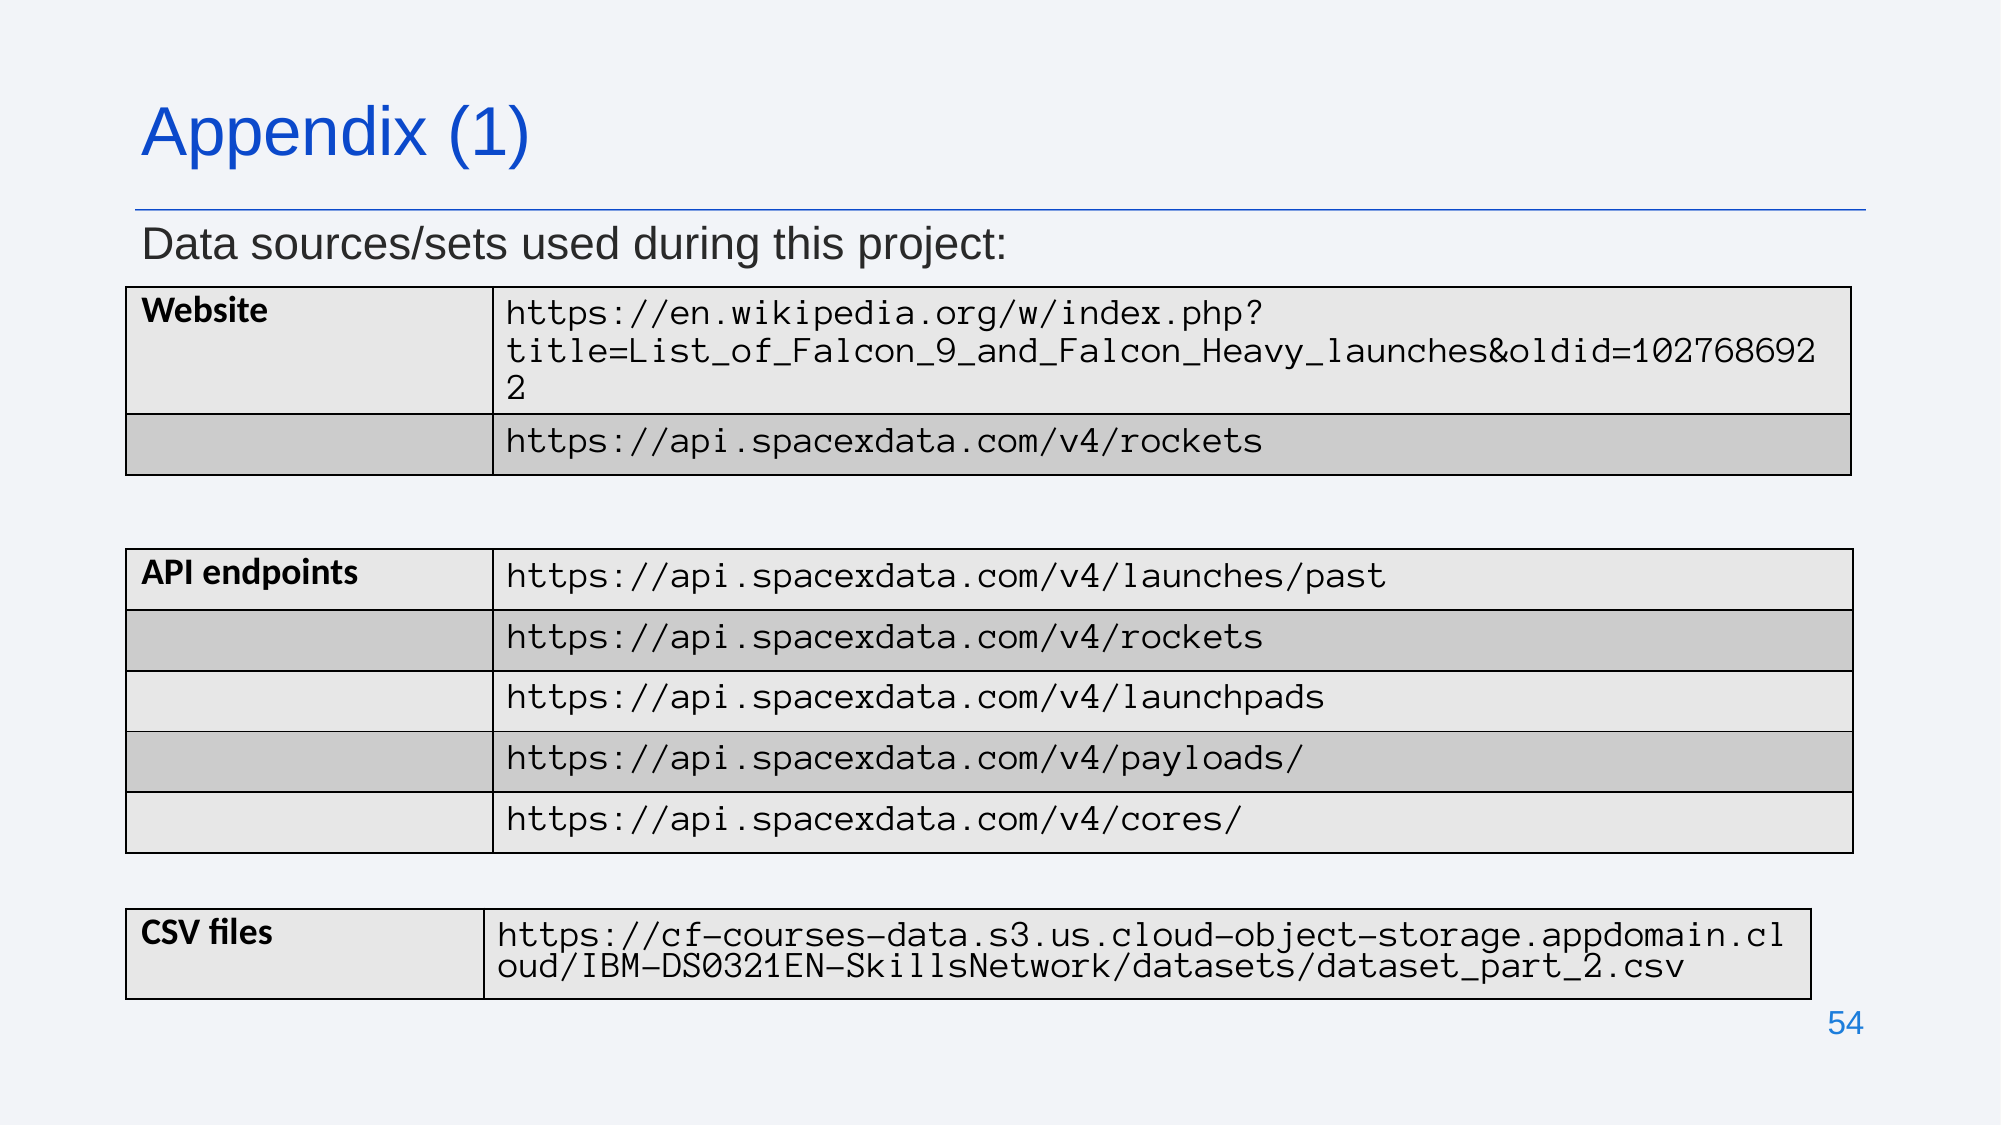

Appendix (1)
Data sources/sets used during this project:

| Website | https://en.wikipedia.org/w/index.php?title=List\_of\_Falcon\_9\_and\_Falcon\_Heavy\_launches&oldid=1027686922 |
| --- | --- |
|  | https://api.spacexdata.com/v4/rockets |
| API endpoints | https://api.spacexdata.com/v4/launches/past |
| --- | --- |
|  | https://api.spacexdata.com/v4/rockets |
|  | https://api.spacexdata.com/v4/launchpads |
|  | https://api.spacexdata.com/v4/payloads/ |
|  | https://api.spacexdata.com/v4/cores/ |
| CSV files | https://cf-courses-data.s3.us.cloud-object-storage.appdomain.cloud/IBM-DS0321EN-SkillsNetwork/datasets/dataset\_part\_2.csv |
| --- | --- |
54